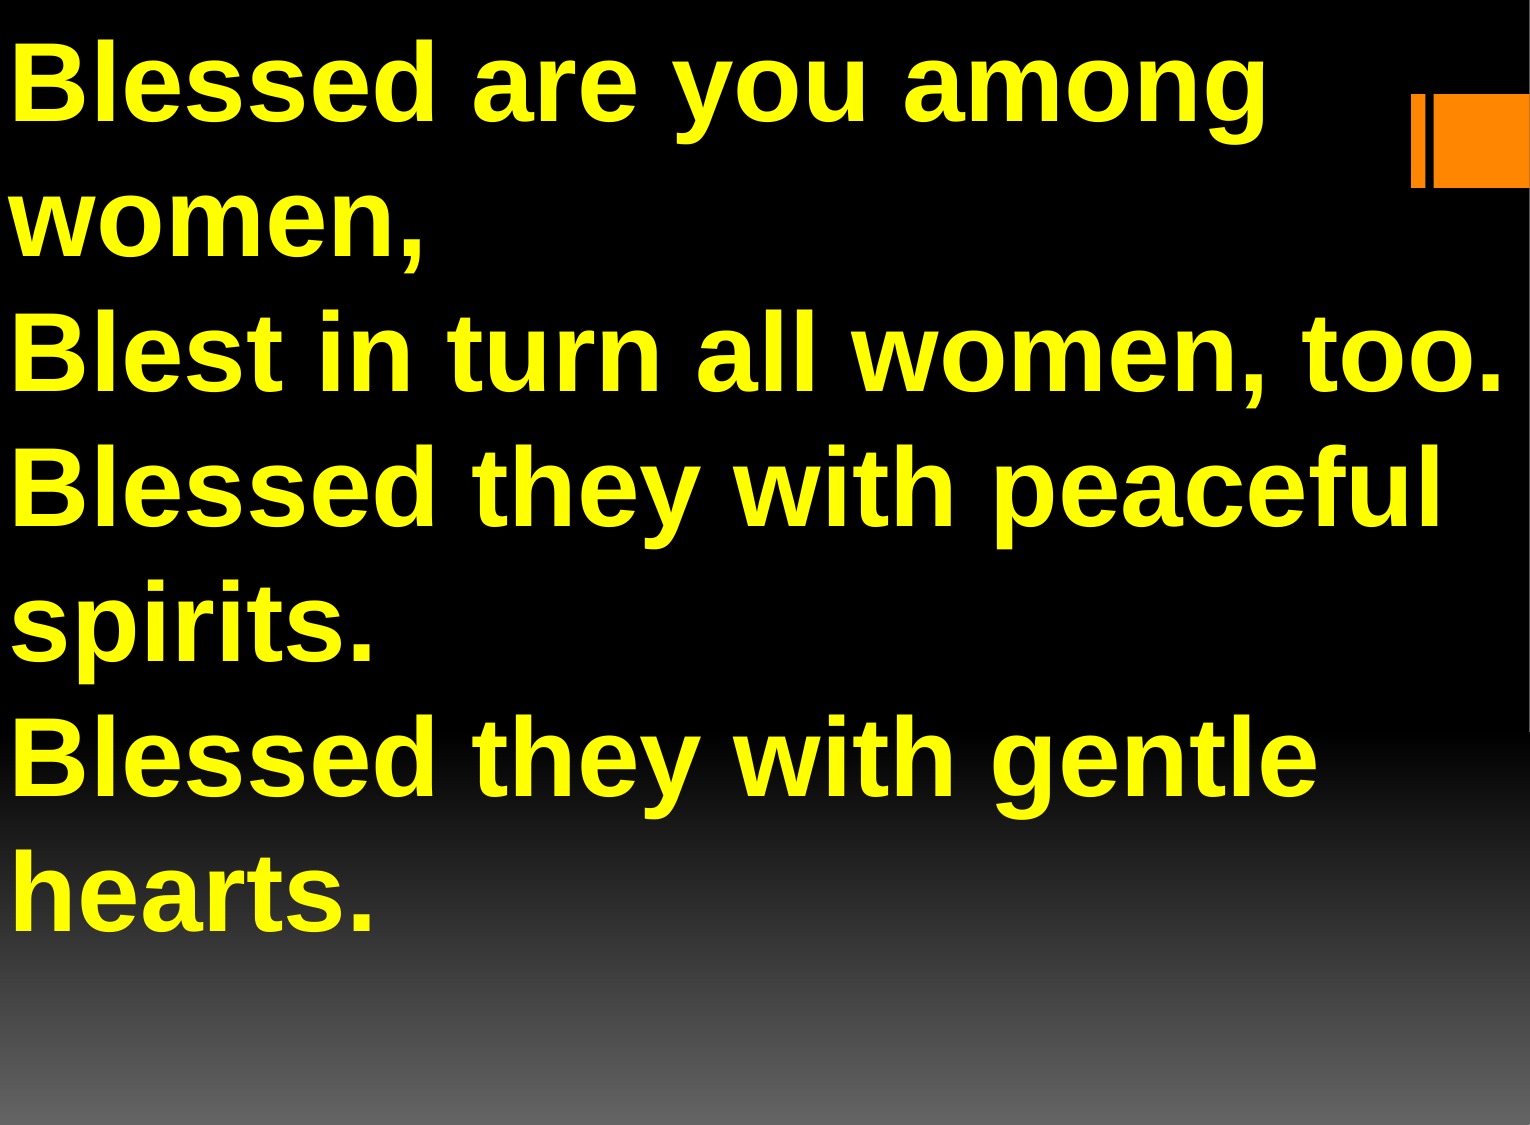

Blessed are you among women,
Blest in turn all women, too.
Blessed they with peaceful spirits.
Blessed they with gentle hearts.